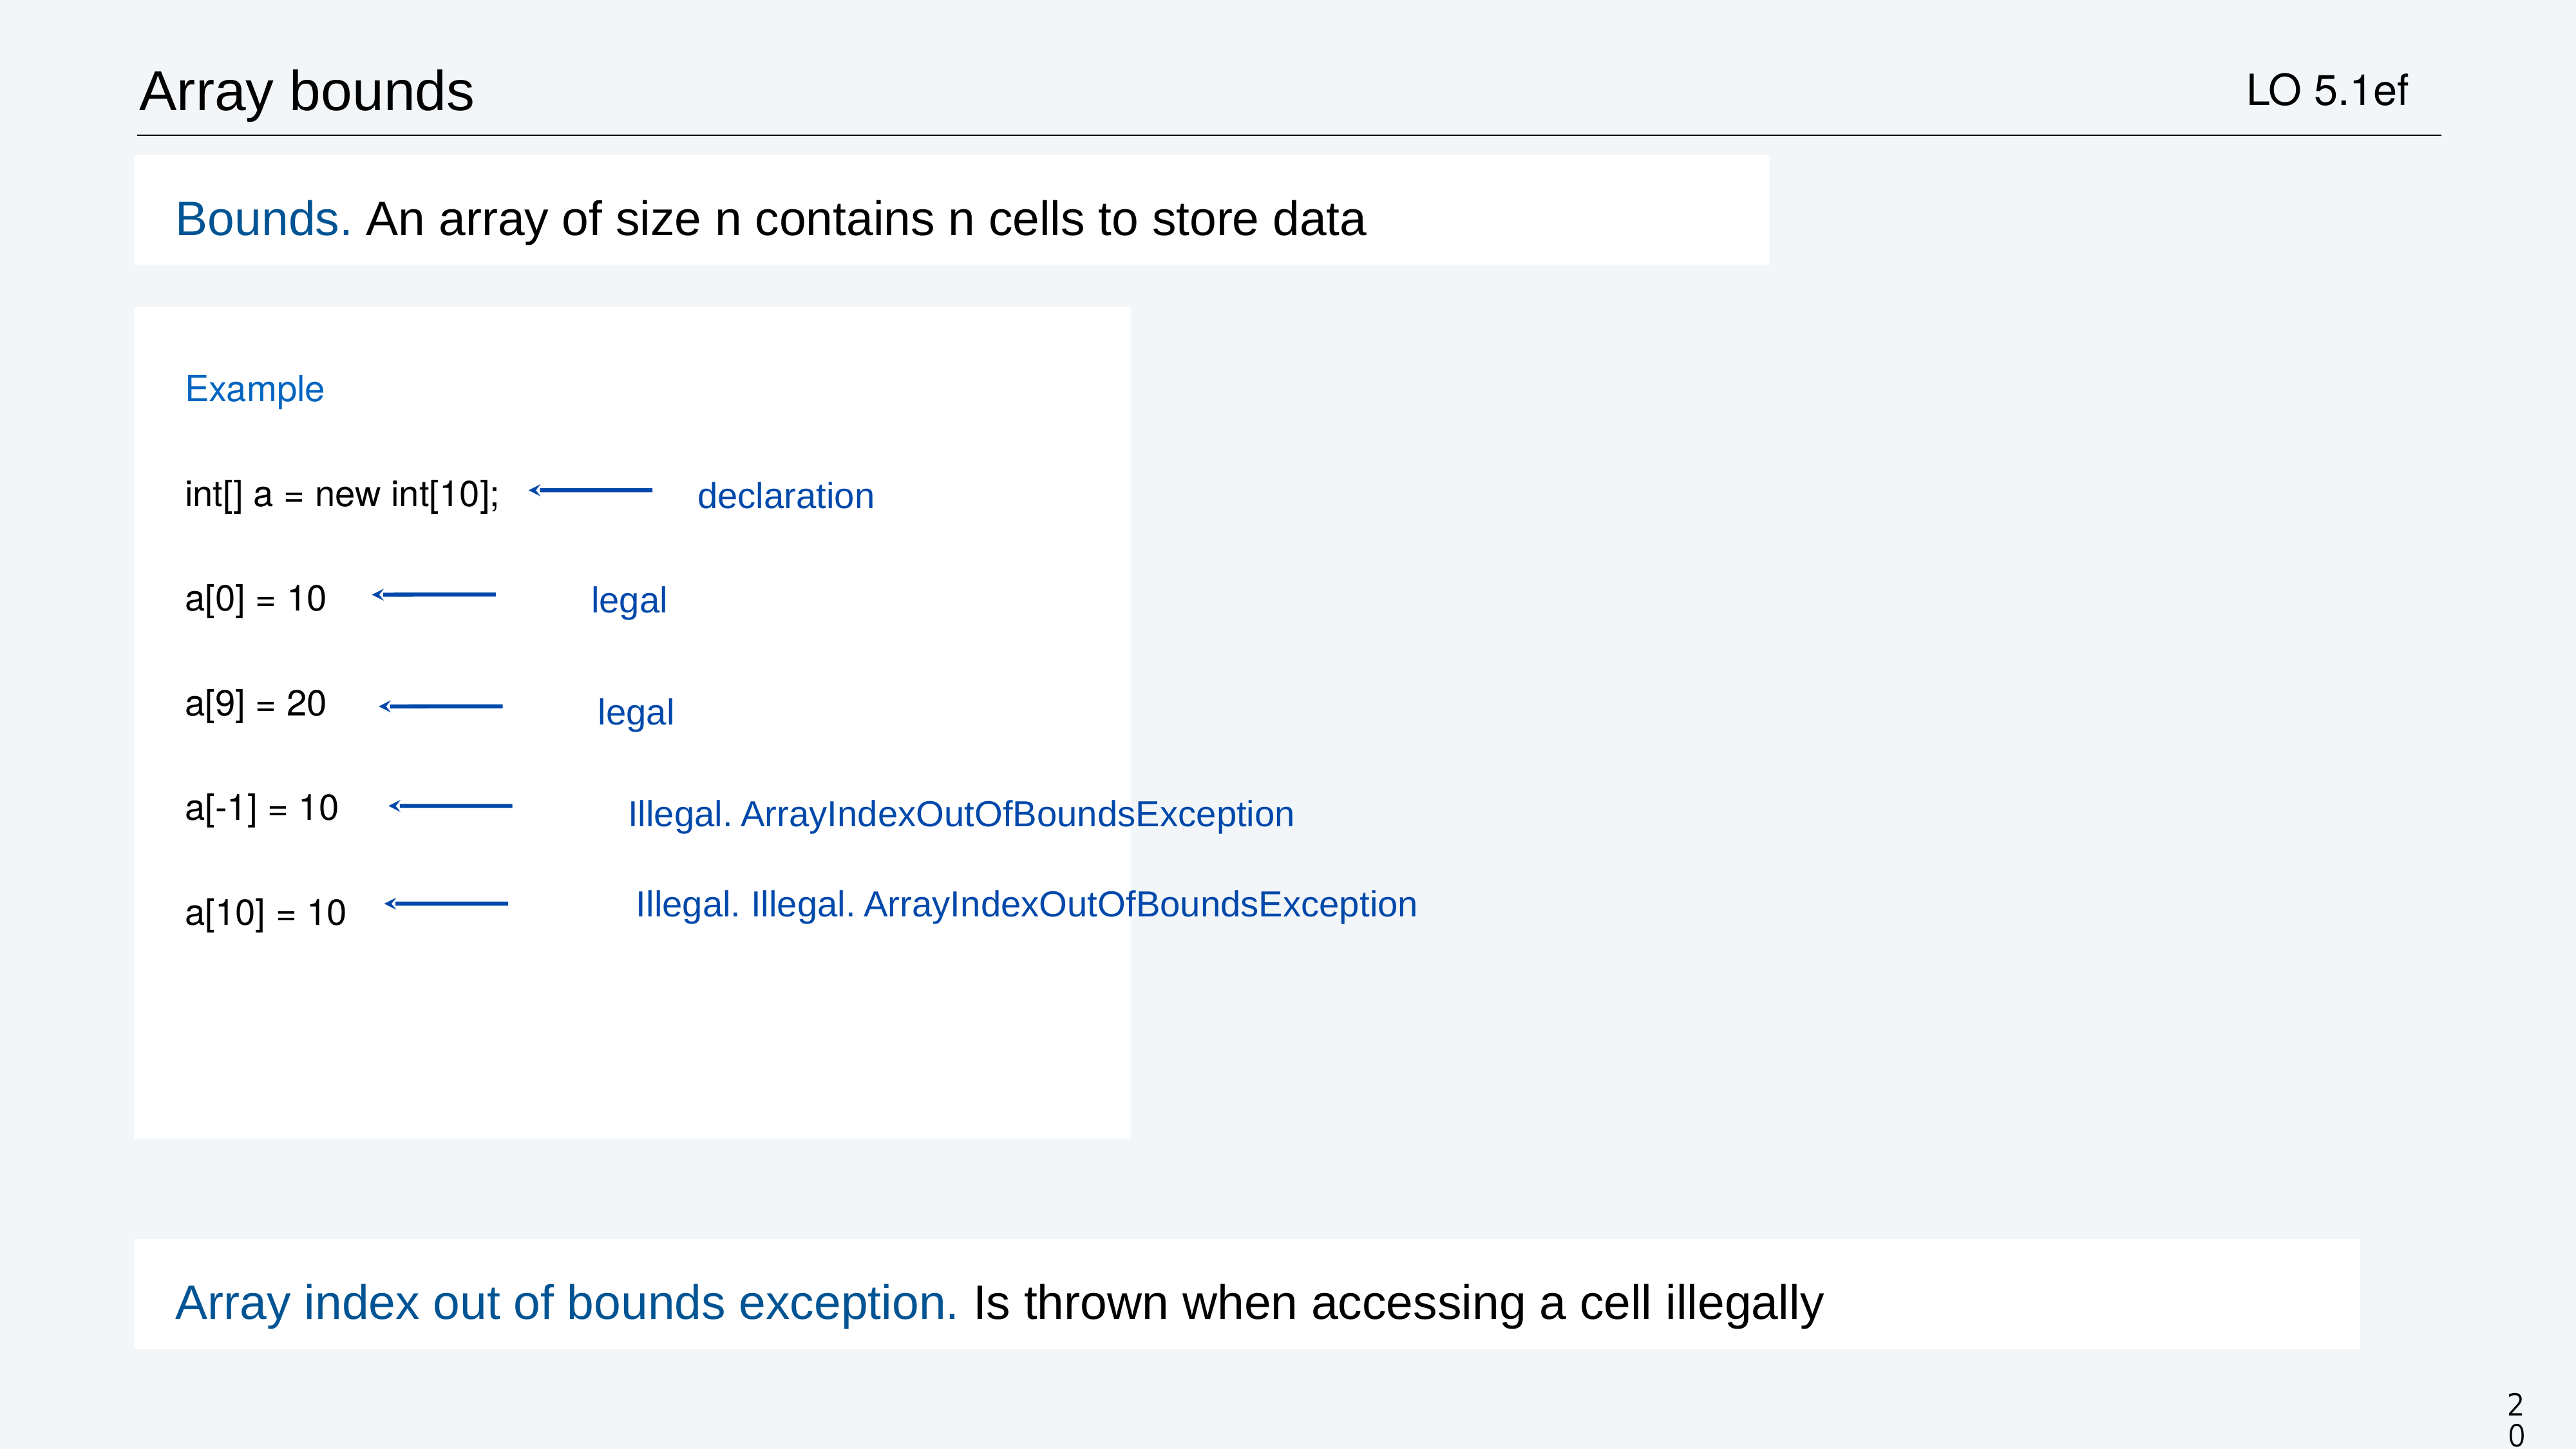

# Array bounds
LO 5.1ef
Bounds. An array of size n contains n cells to store data
Example

int[] a = new int[10];

a[0] = 10

a[9] = 20

a[-1] = 10

a[10] = 10

declaration

legal

legal

Illegal. ArrayIndexOutOfBoundsException

Illegal. Illegal. ArrayIndexOutOfBoundsException

Array index out of bounds exception. Is thrown when accessing a cell illegally
20